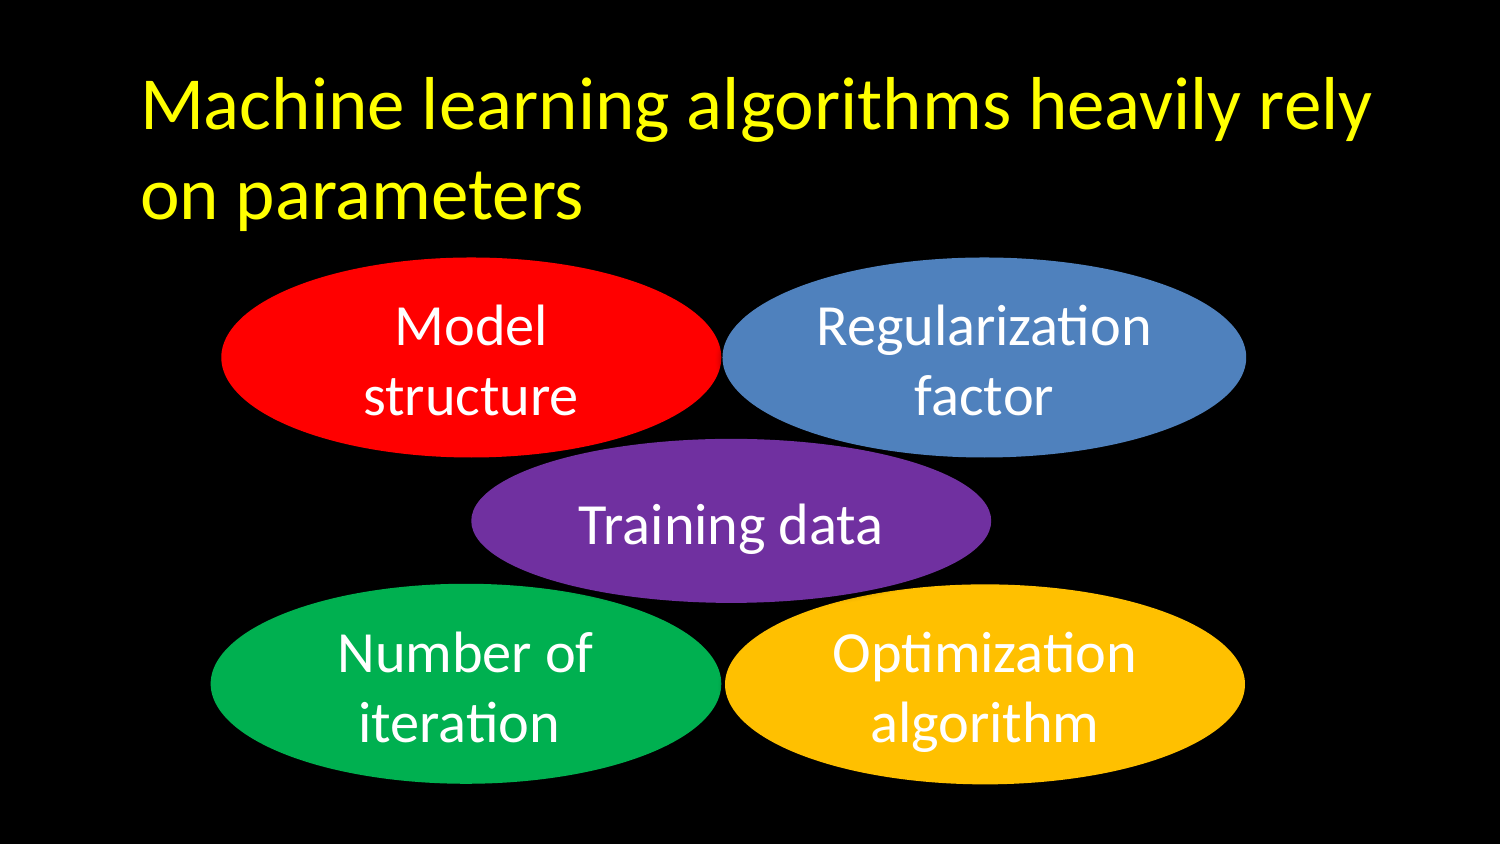

Machine learning algorithms heavily rely on parameters
Model structure
Regularization factor
Training data
Number of iteration
Optimization algorithm